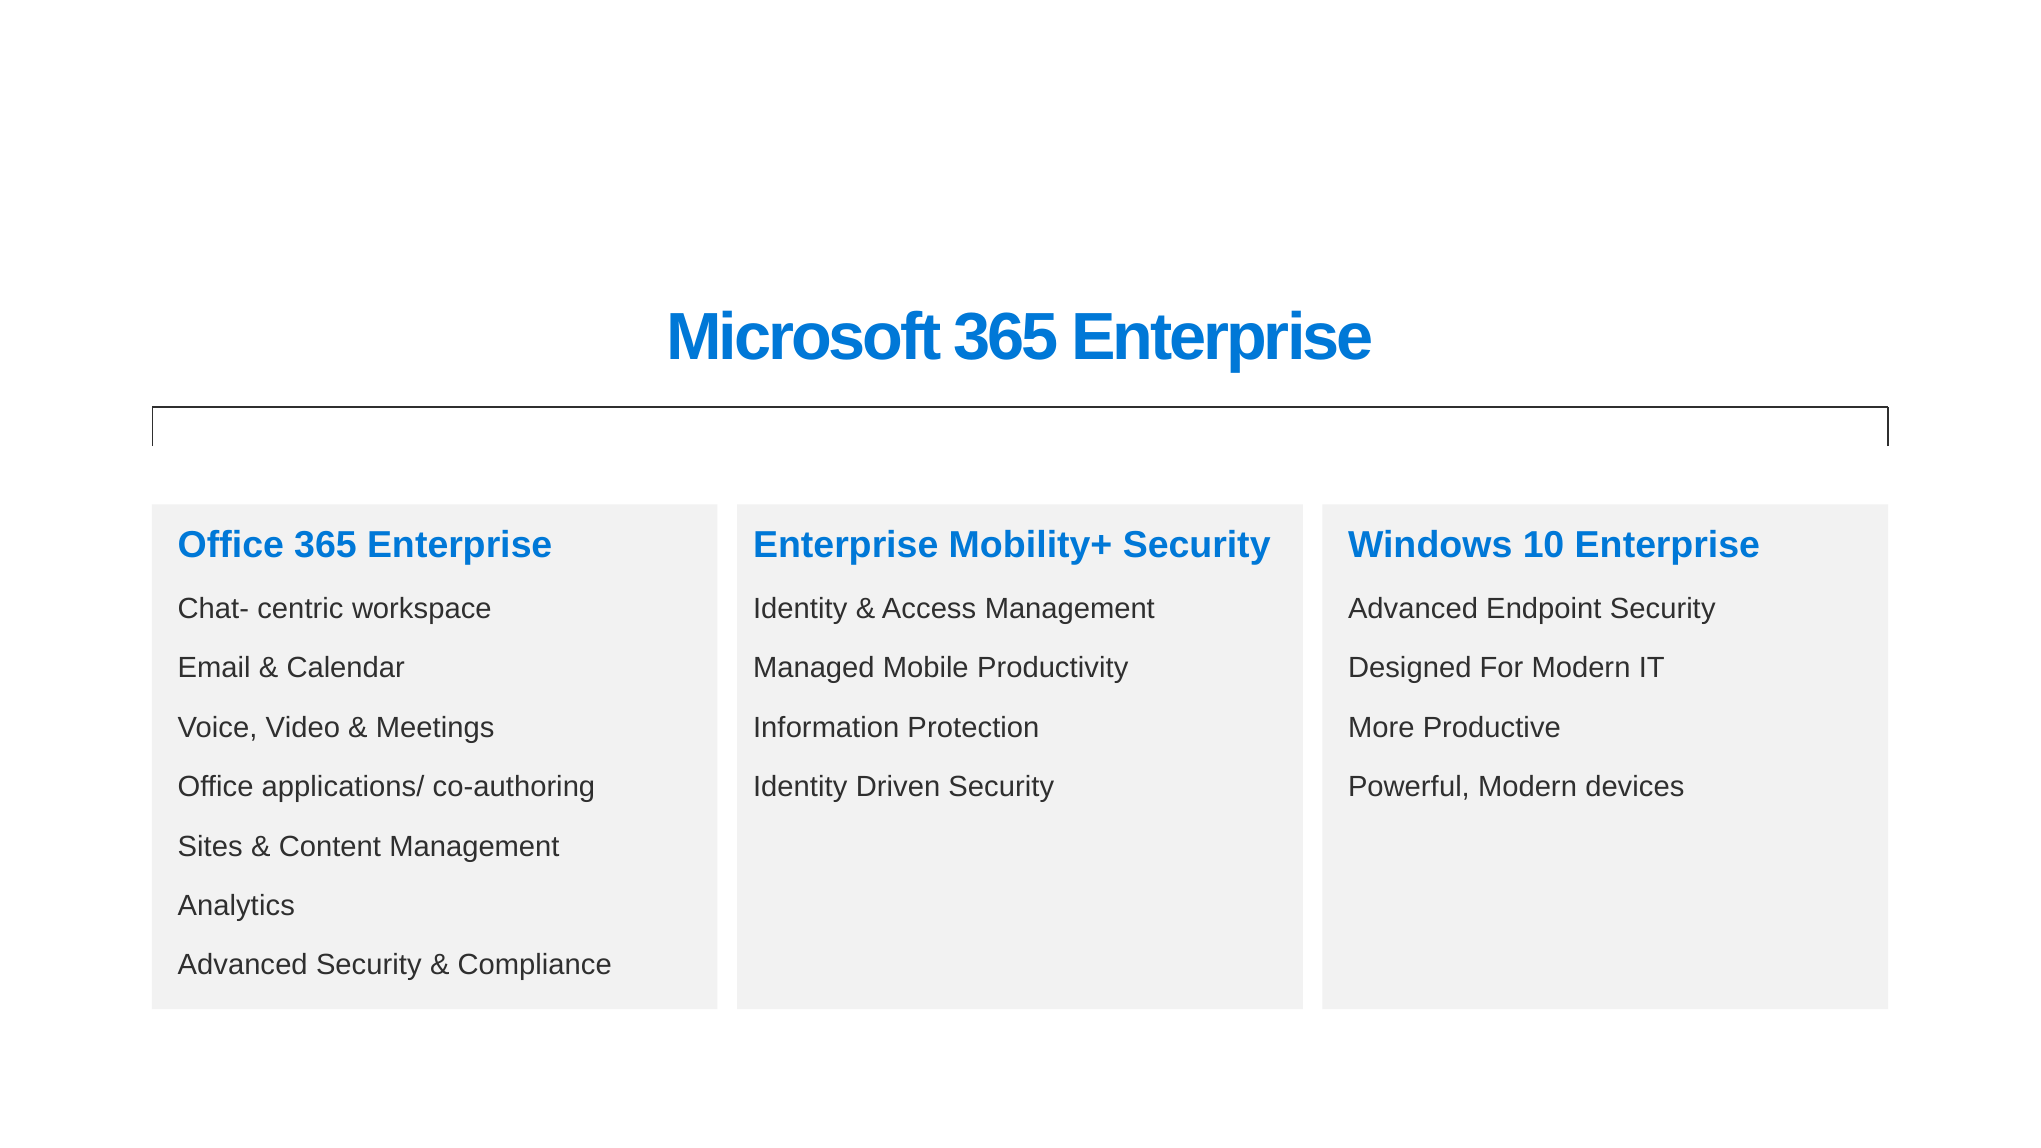

Microsoft 365 Enterprise

Office 365 Enterprise
Chat- centric workspace
Email & Calendar
Voice, Video & Meetings
Office applications/ co-authoring
Sites & Content Management
Analytics
Advanced Security & Compliance

Enterprise Mobility+ Security
Identity & Access Management
Managed Mobile Productivity
Information Protection
Identity Driven Security

Windows 10 Enterprise
Advanced Endpoint Security
Designed For Modern IT
More Productive
Powerful, Modern devices